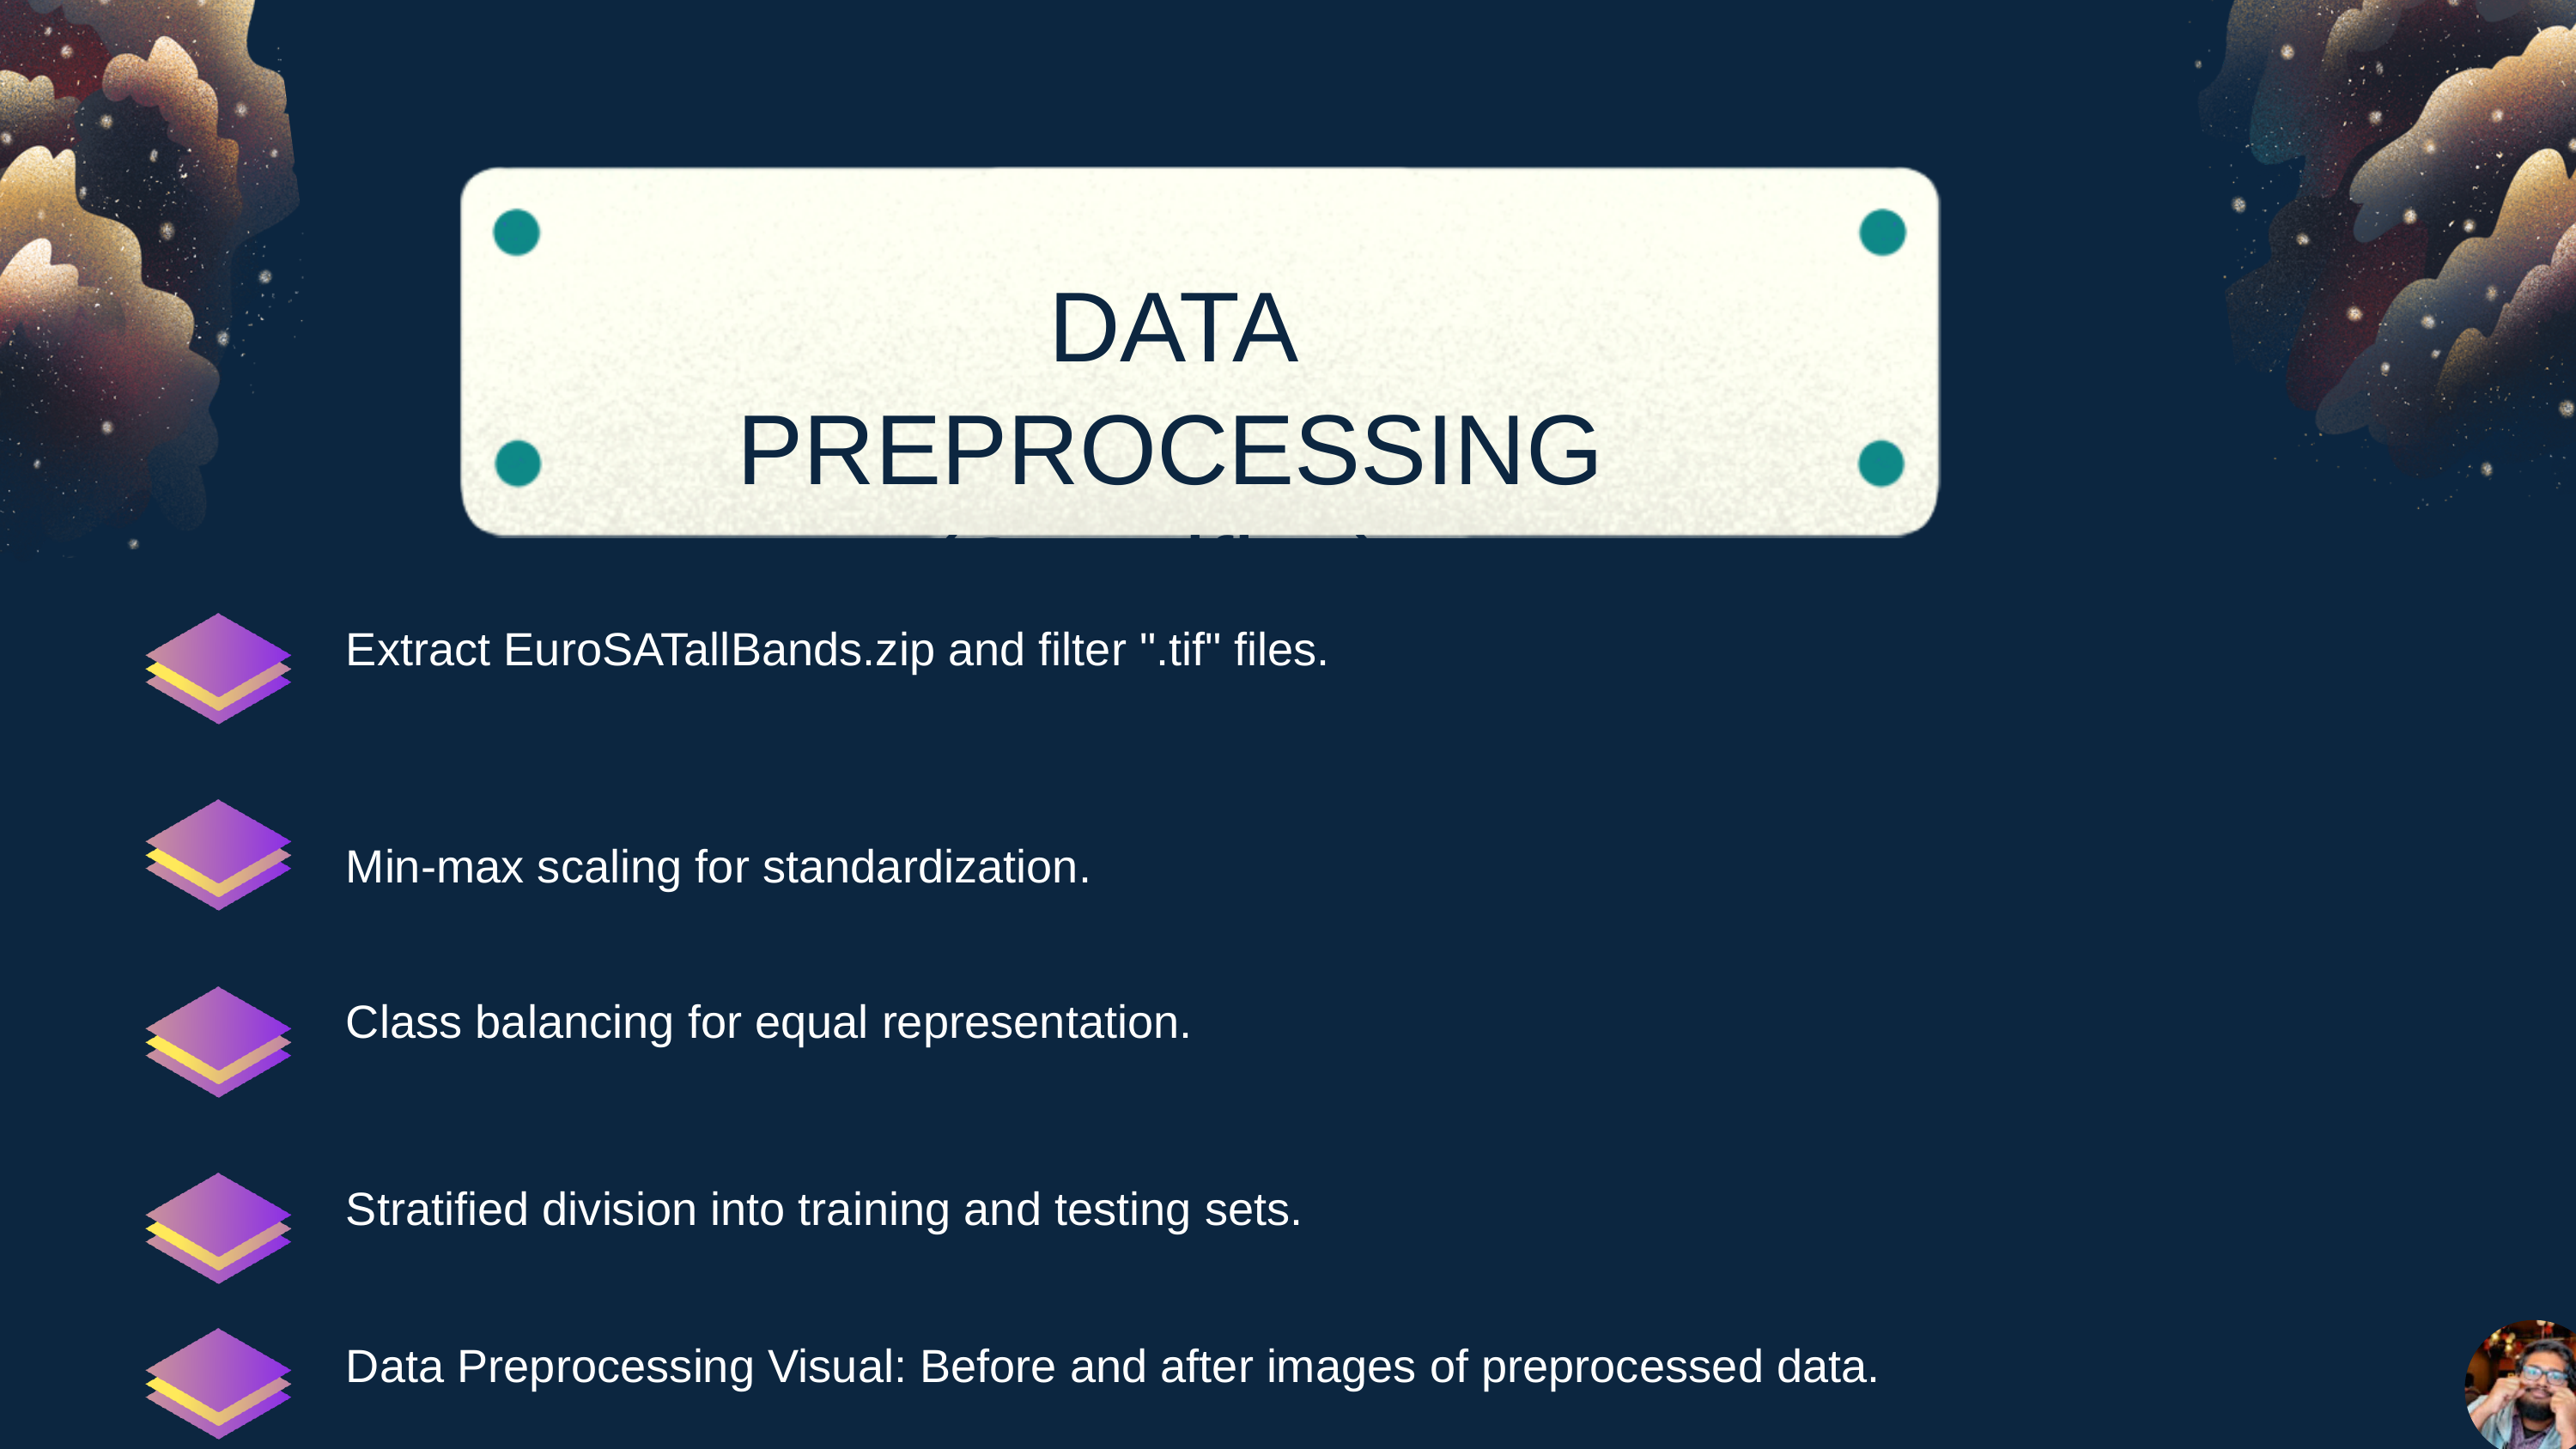

DATA PREPROCESSING
(Specifics):

Extract EuroSATallBands.zip and filter ".tif" files.

Min-max scaling for standardization.
Class balancing for equal representation.

Stratified division into training and testing sets.

Data Preprocessing Visual: Before and after images of preprocessed data.